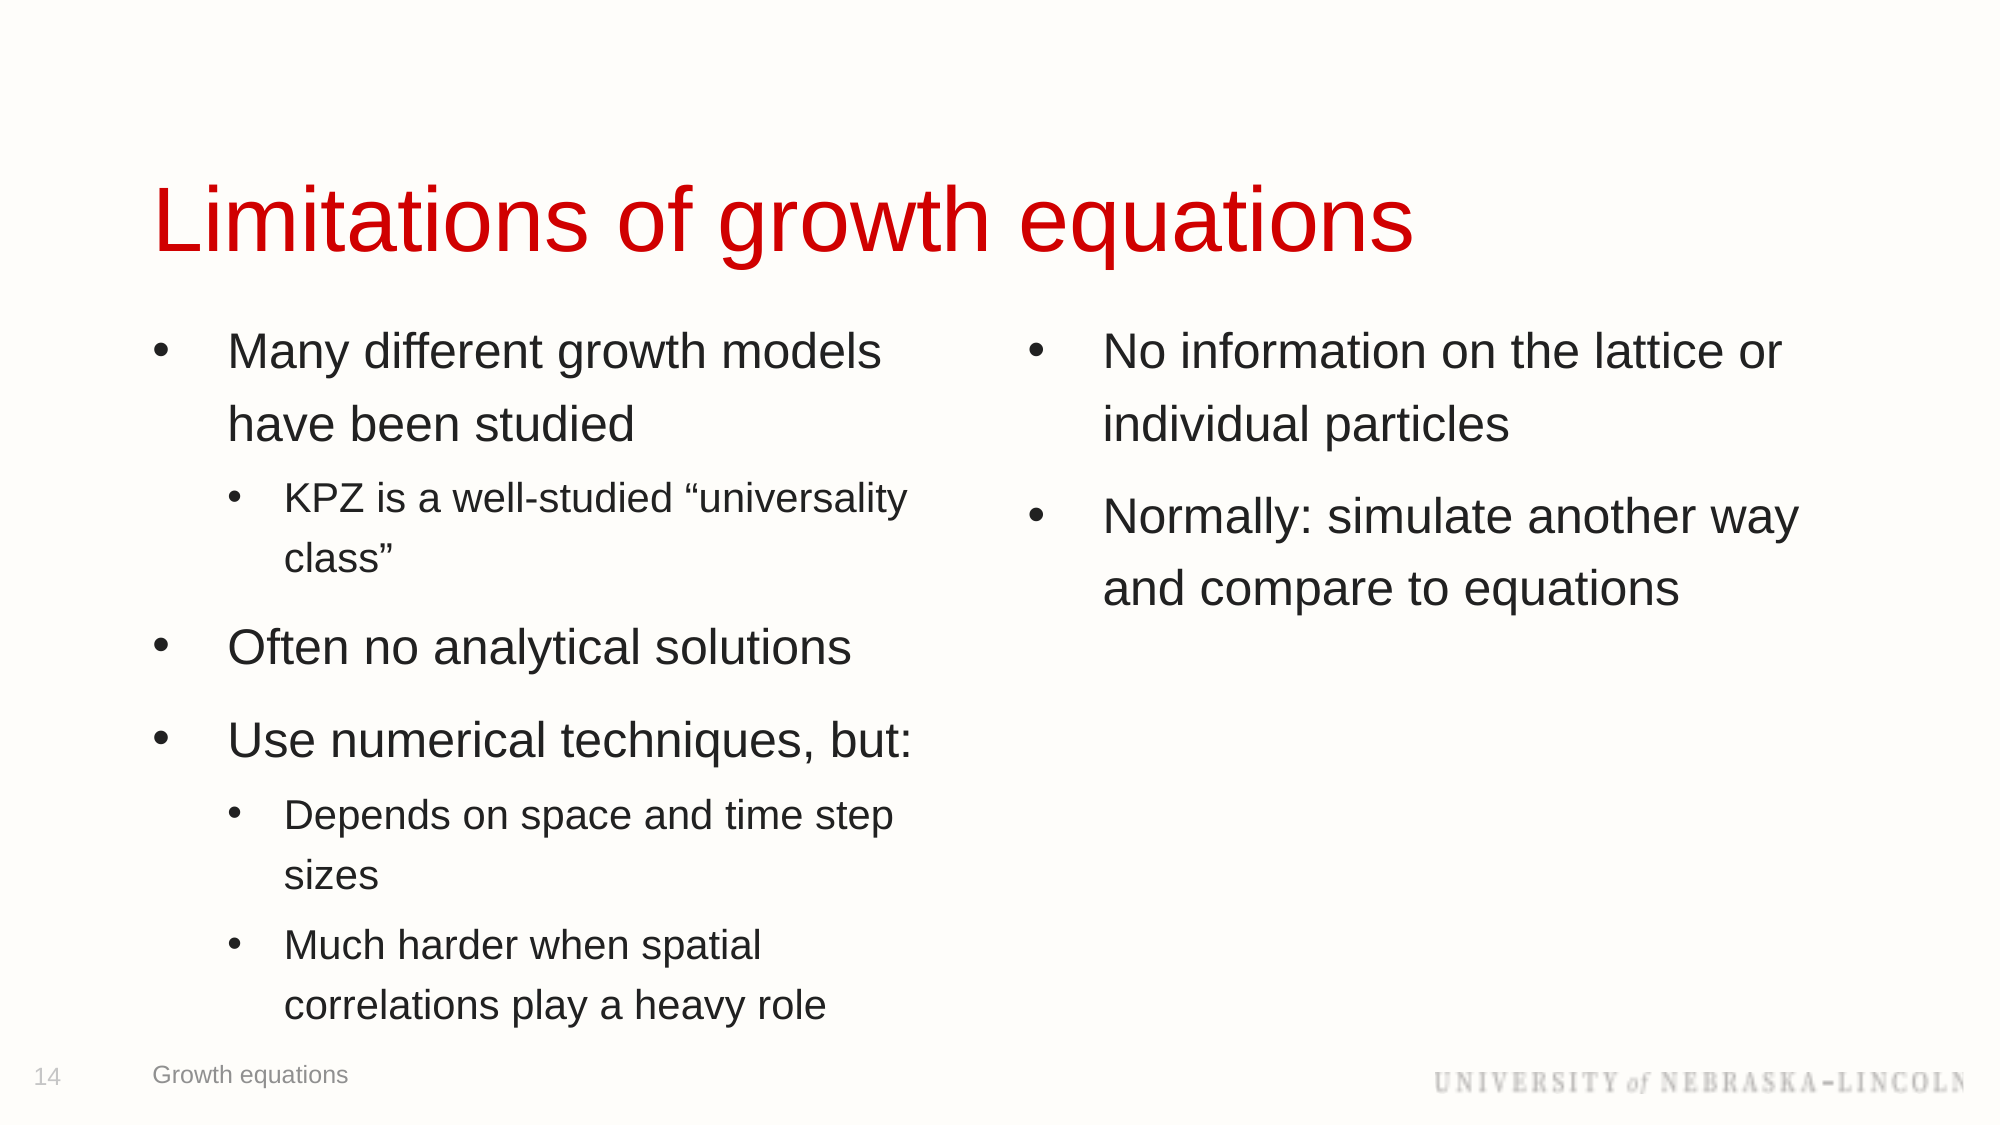

# Limitations of growth equations
Many different growth models have been studied
KPZ is a well-studied “universality class”
Often no analytical solutions
Use numerical techniques, but:
Depends on space and time step sizes
Much harder when spatial correlations play a heavy role

No information on the lattice or individual particles
Normally: simulate another way and compare to equations
14
Growth equations